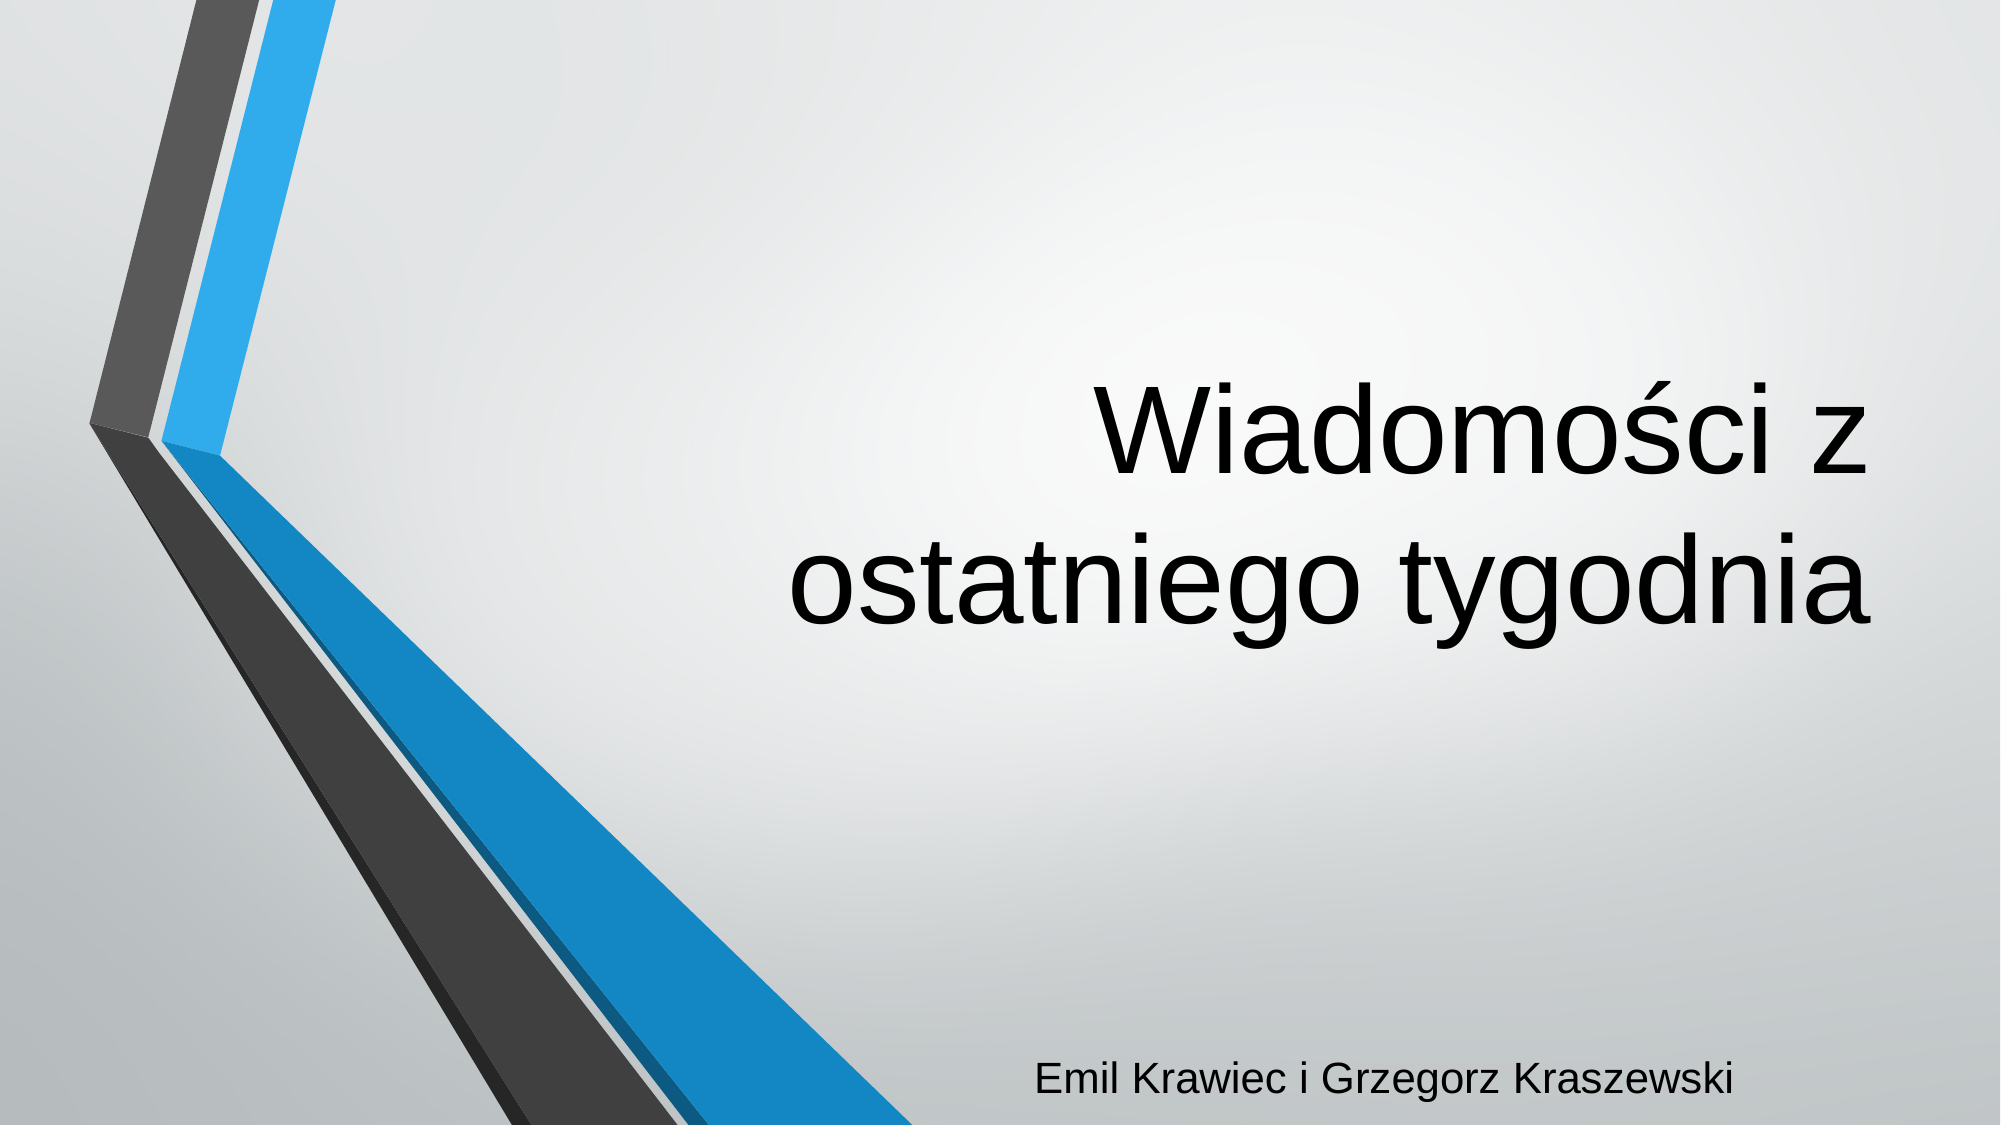

# Wiadomości z ostatniego tygodnia
Emil Krawiec i Grzegorz Kraszewski